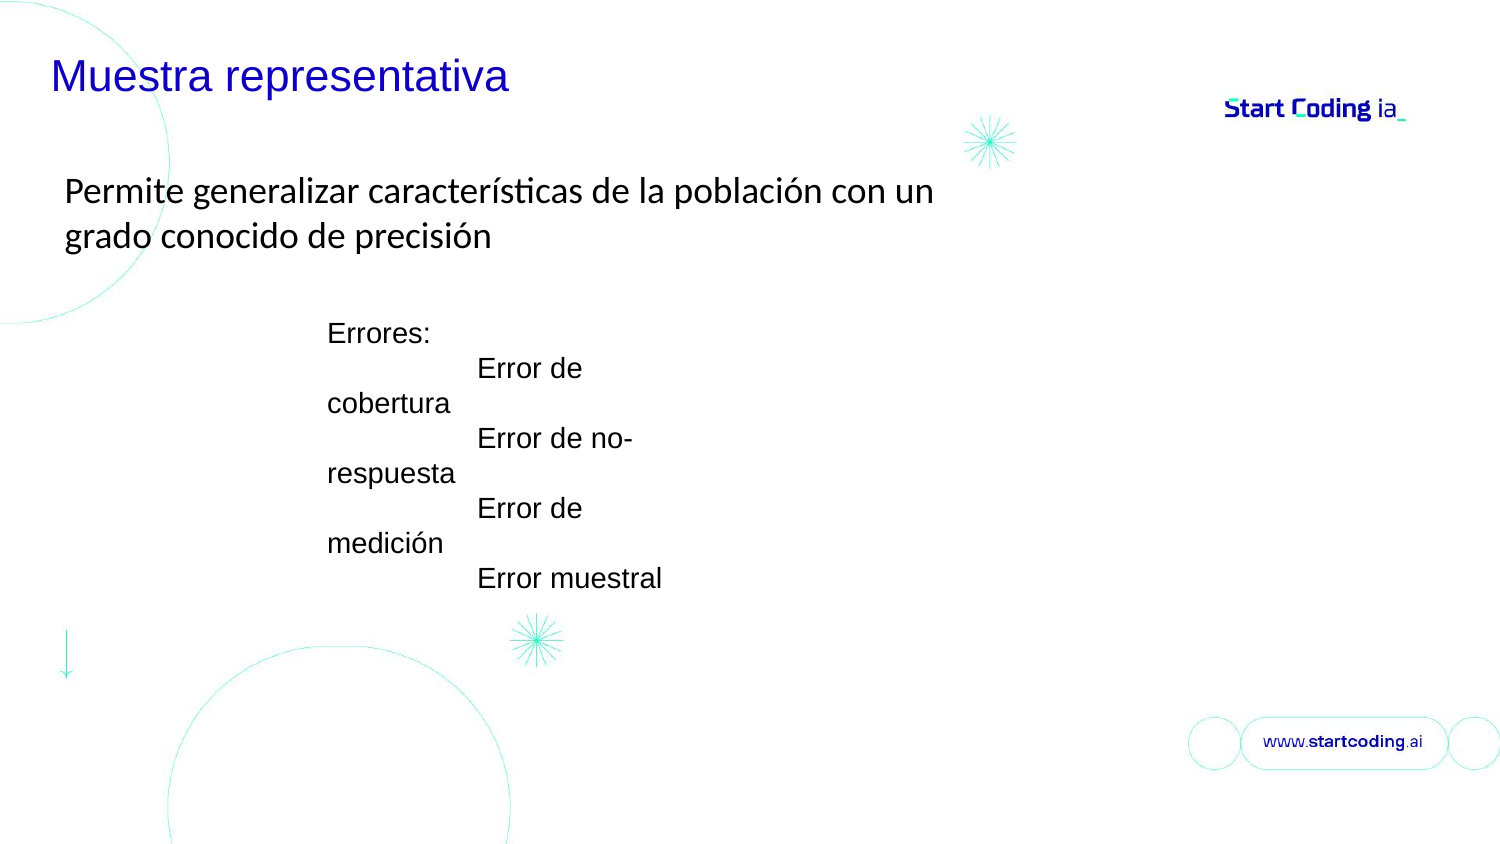

# Muestra representativa
Permite generalizar características de la población con un grado conocido de precisión
Errores:
	Error de cobertura
	Error de no-respuesta
	Error de medición
	Error muestral